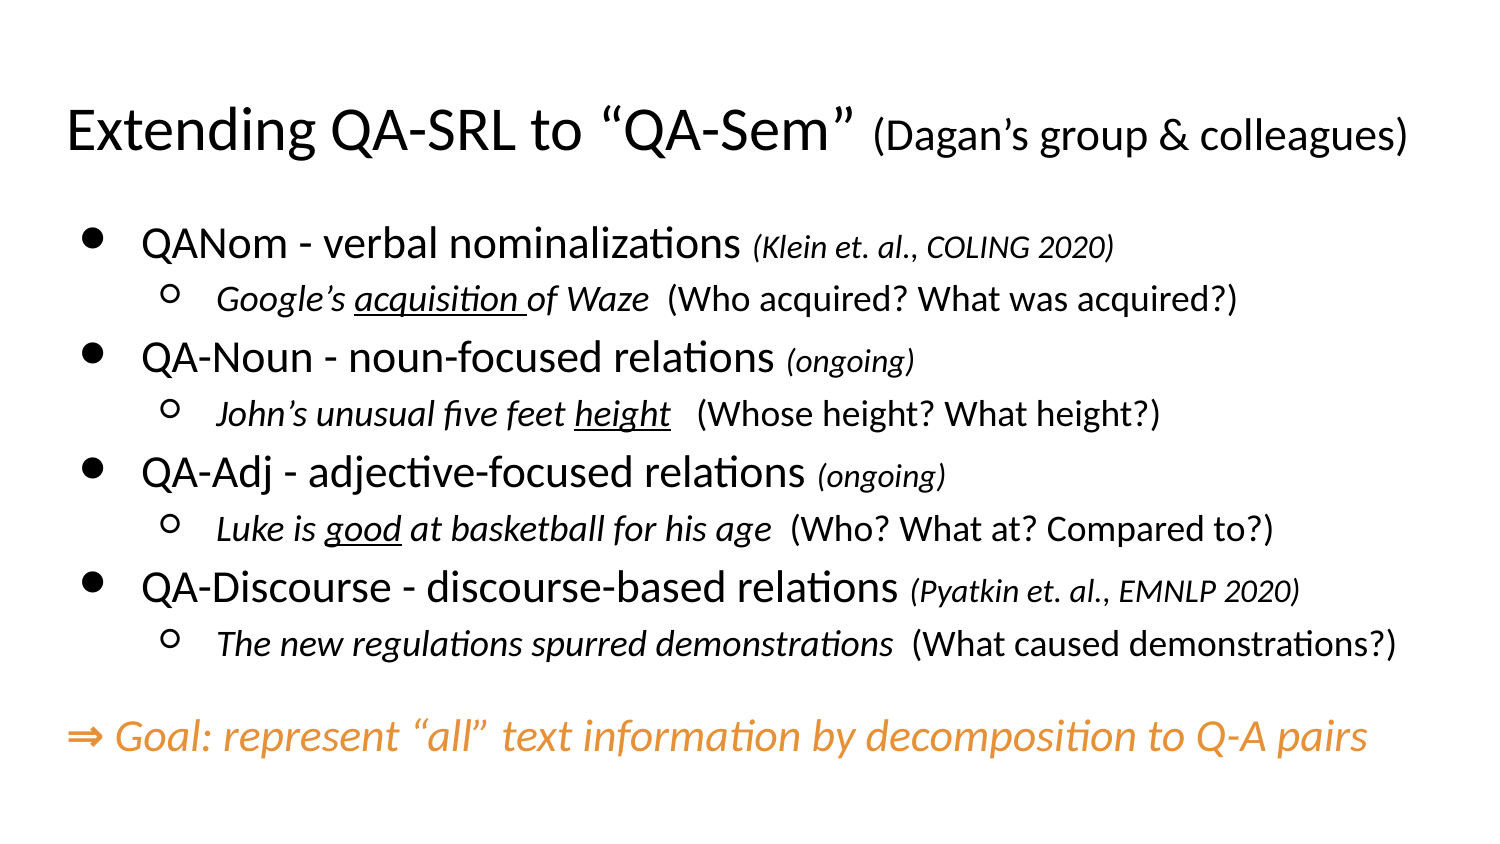

# Extending QA-SRL to “QA-Sem” (Dagan’s group & colleagues)
QANom - verbal nominalizations (Klein et. al., COLING 2020)
Google’s acquisition of Waze  (Who acquired? What was acquired?)
QA-Noun - noun-focused relations (ongoing)
John’s unusual five feet height   (Whose height? What height?)
QA-Adj - adjective-focused relations (ongoing)
Luke is good at basketball for his age  (Who? What at? Compared to?)
QA-Discourse - discourse-based relations (Pyatkin et. al., EMNLP 2020)
The new regulations spurred demonstrations  (What caused demonstrations?)
⇒ Goal: represent “all” text information by decomposition to Q-A pairs